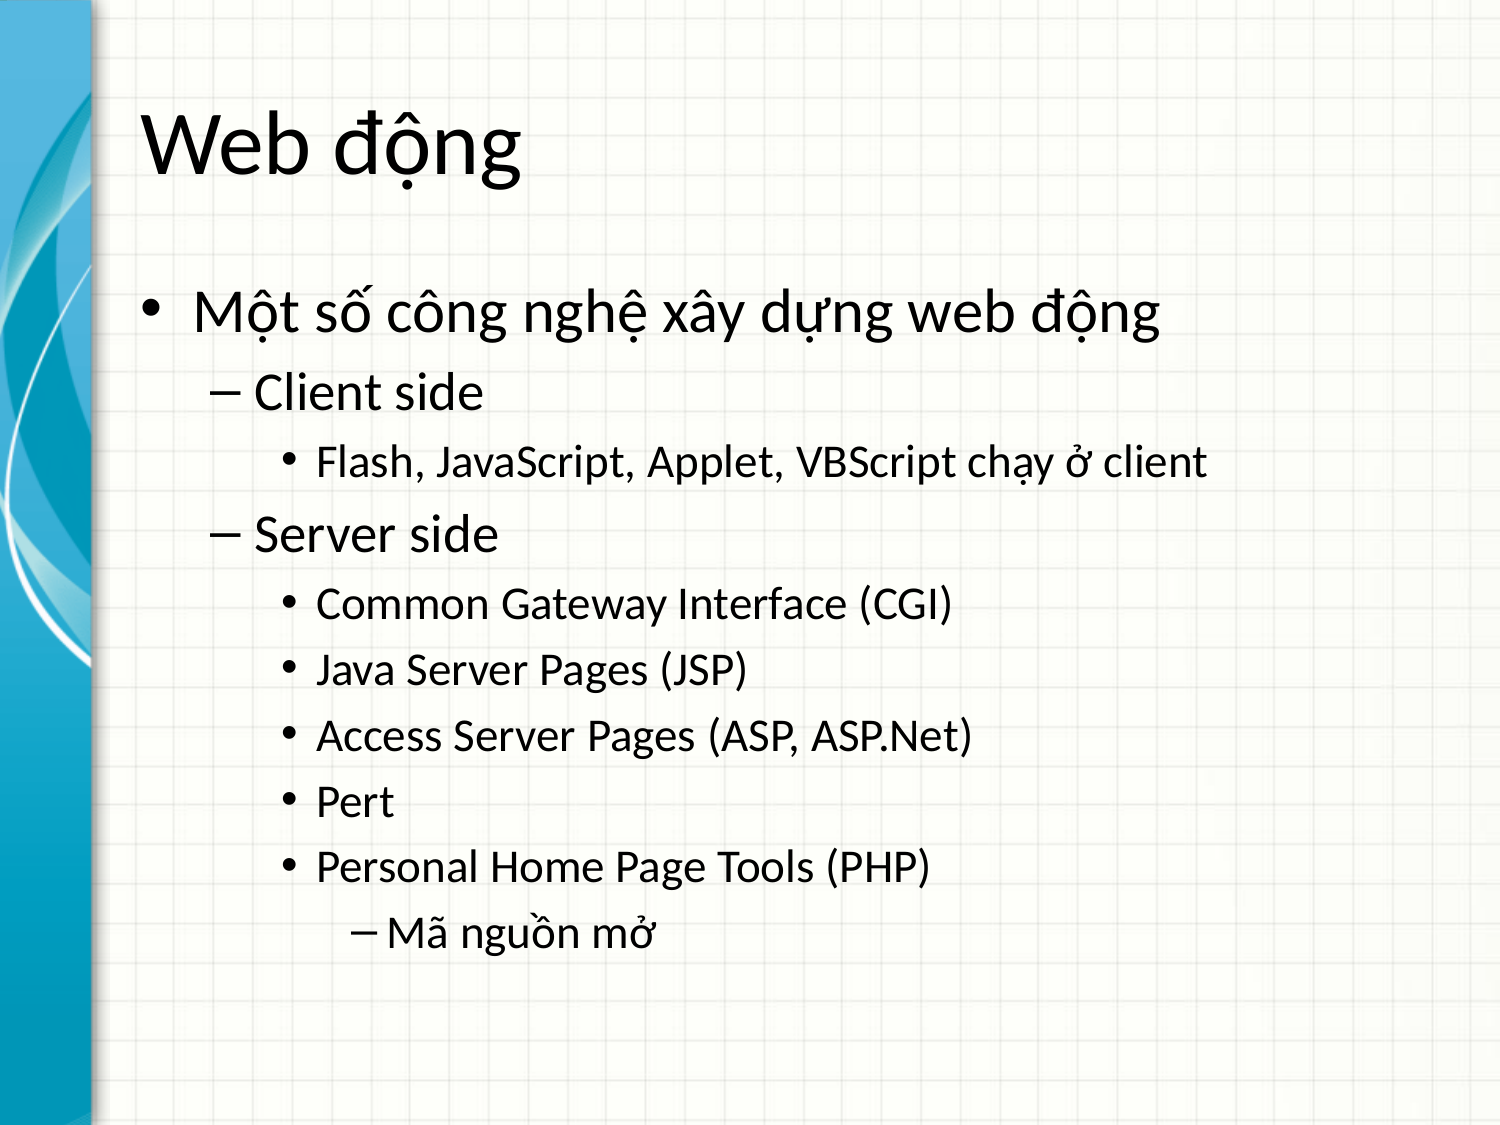

# Web động
Một số công nghệ xây dựng web động
Client side
Flash, JavaScript, Applet, VBScript chạy ở client
Server side
Common Gateway Interface (CGI)
Java Server Pages (JSP)
Access Server Pages (ASP, ASP.Net)
Pert
Personal Home Page Tools (PHP)
Mã nguồn mở